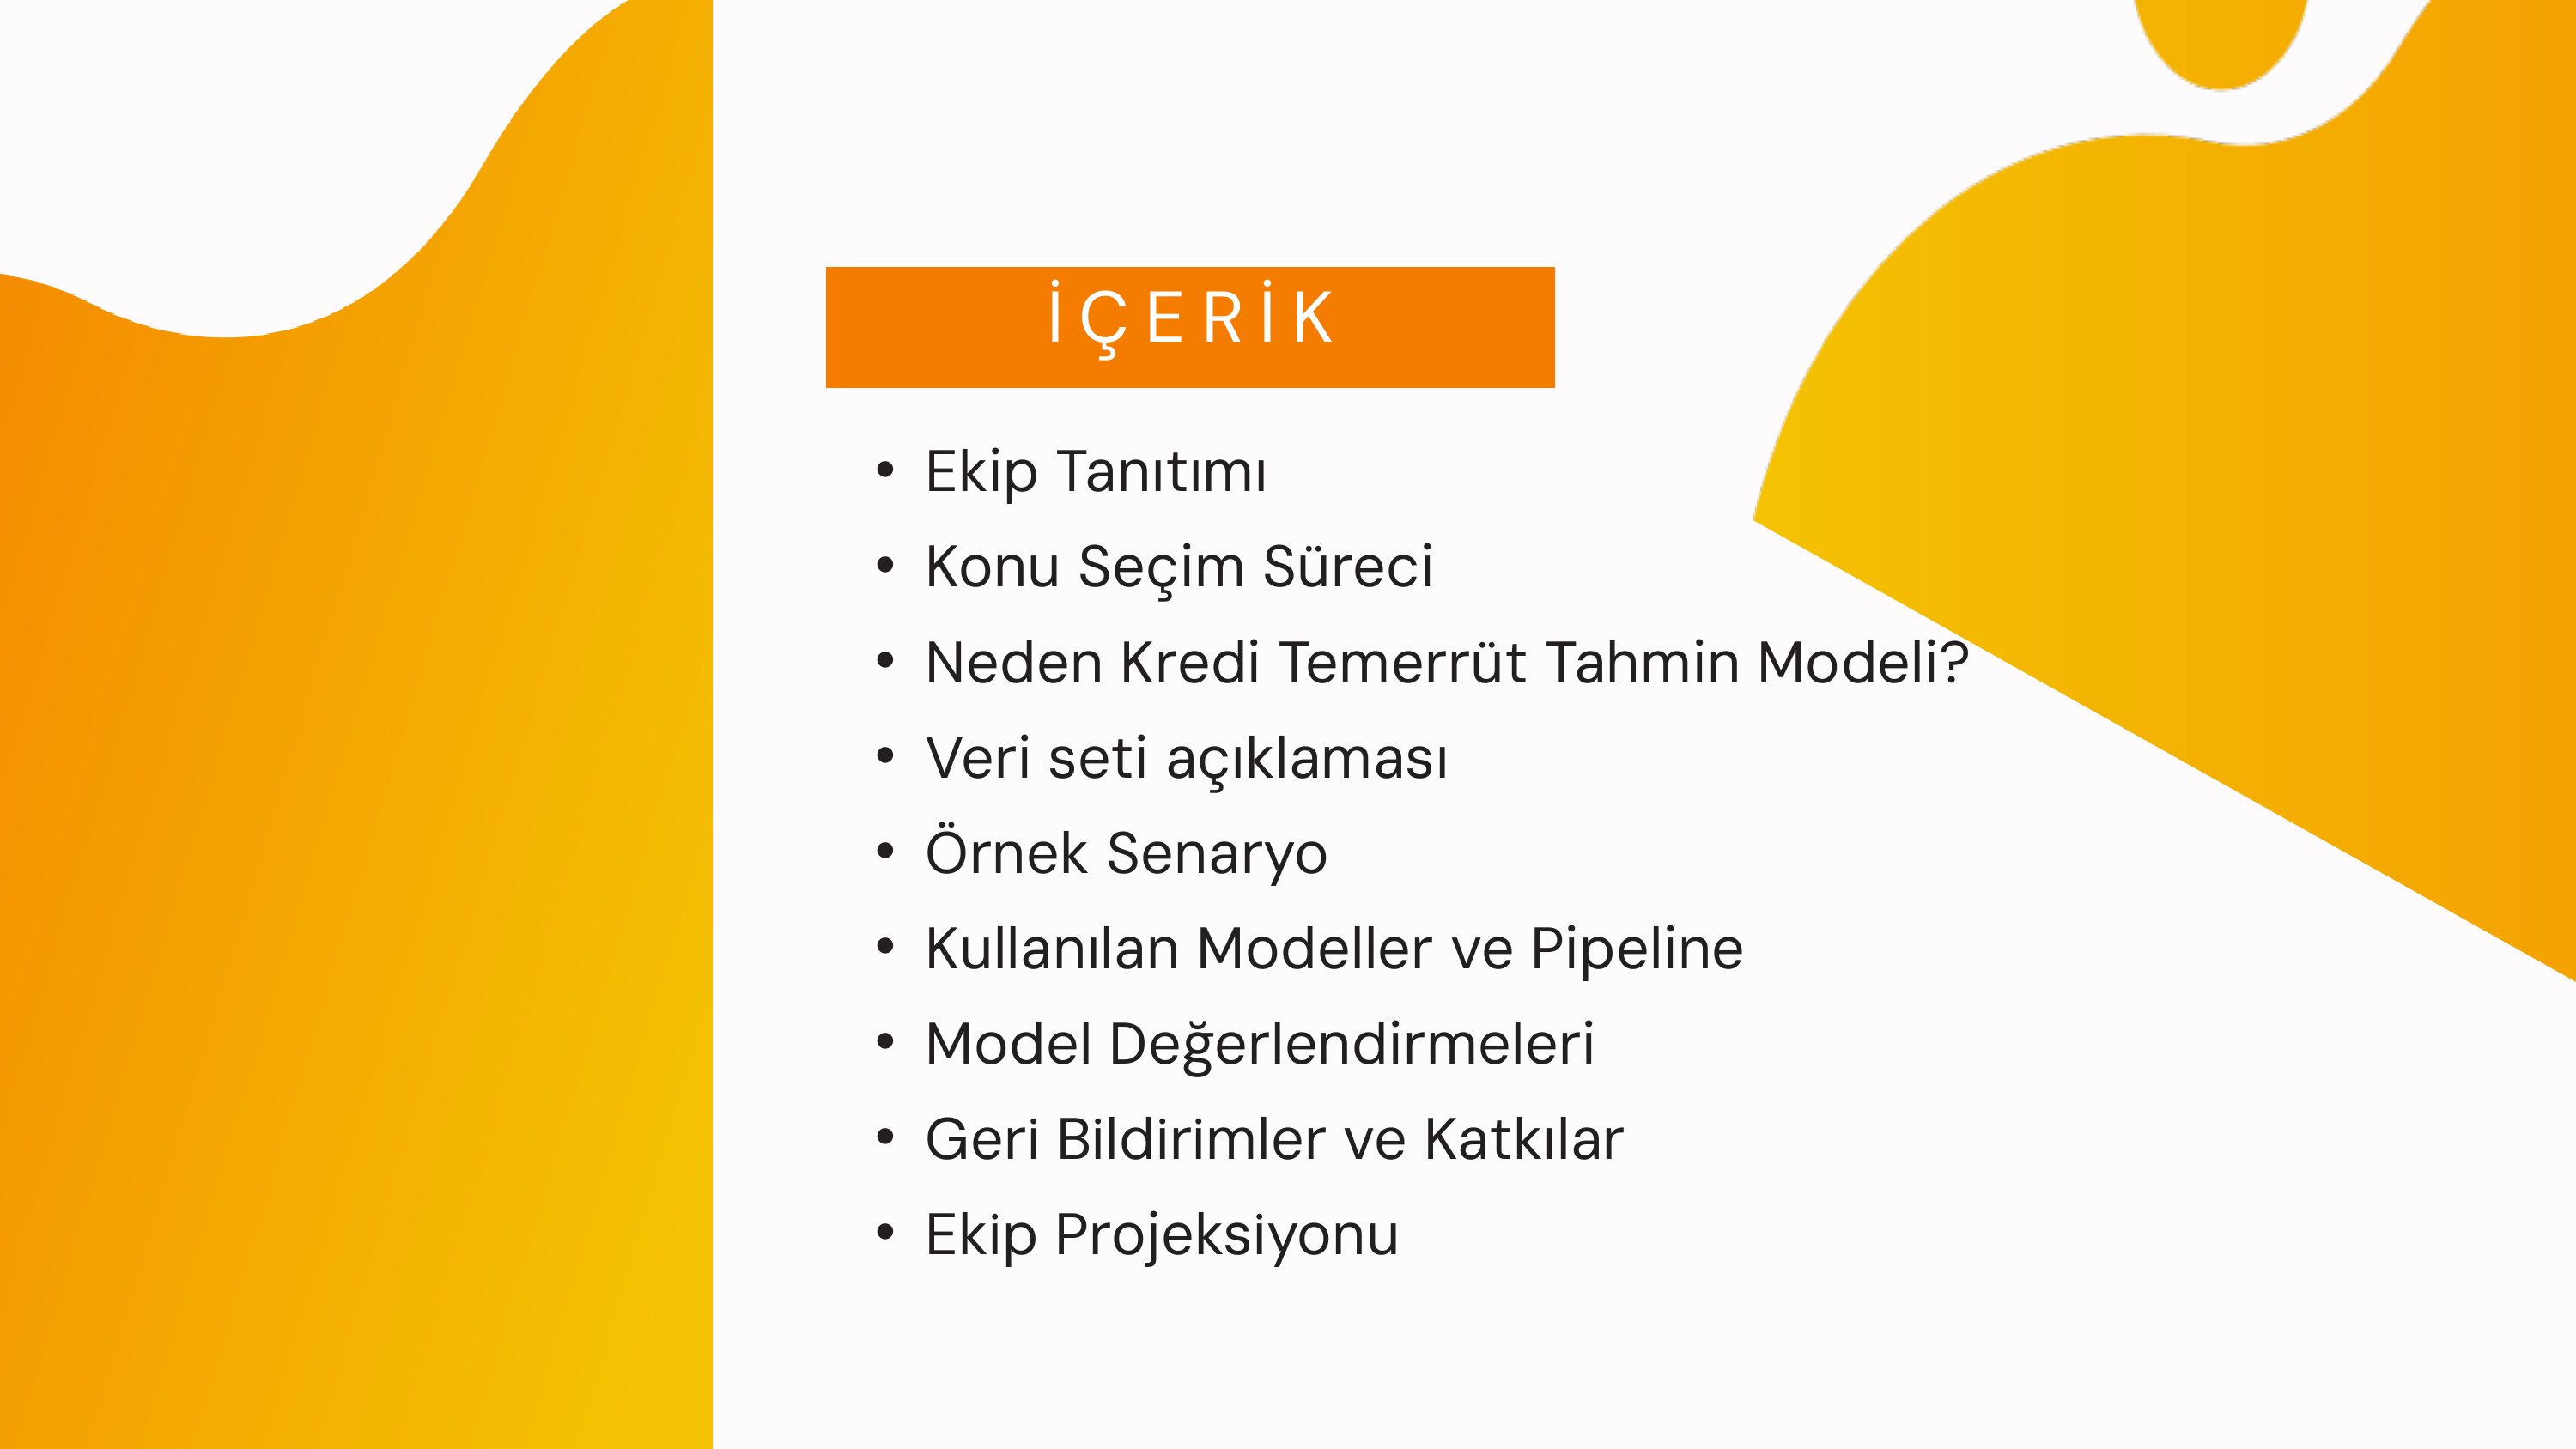

İÇERİK

Ekip Tanıtımı
Konu Seçim Süreci
Neden Kredi Temerrüt Tahmin Modeli?
Veri seti açıklaması
Örnek Senaryo
Kullanılan Modeller ve Pipeline
Model Değerlendirmeleri
Geri Bildirimler ve Katkılar
Ekip Projeksiyonu